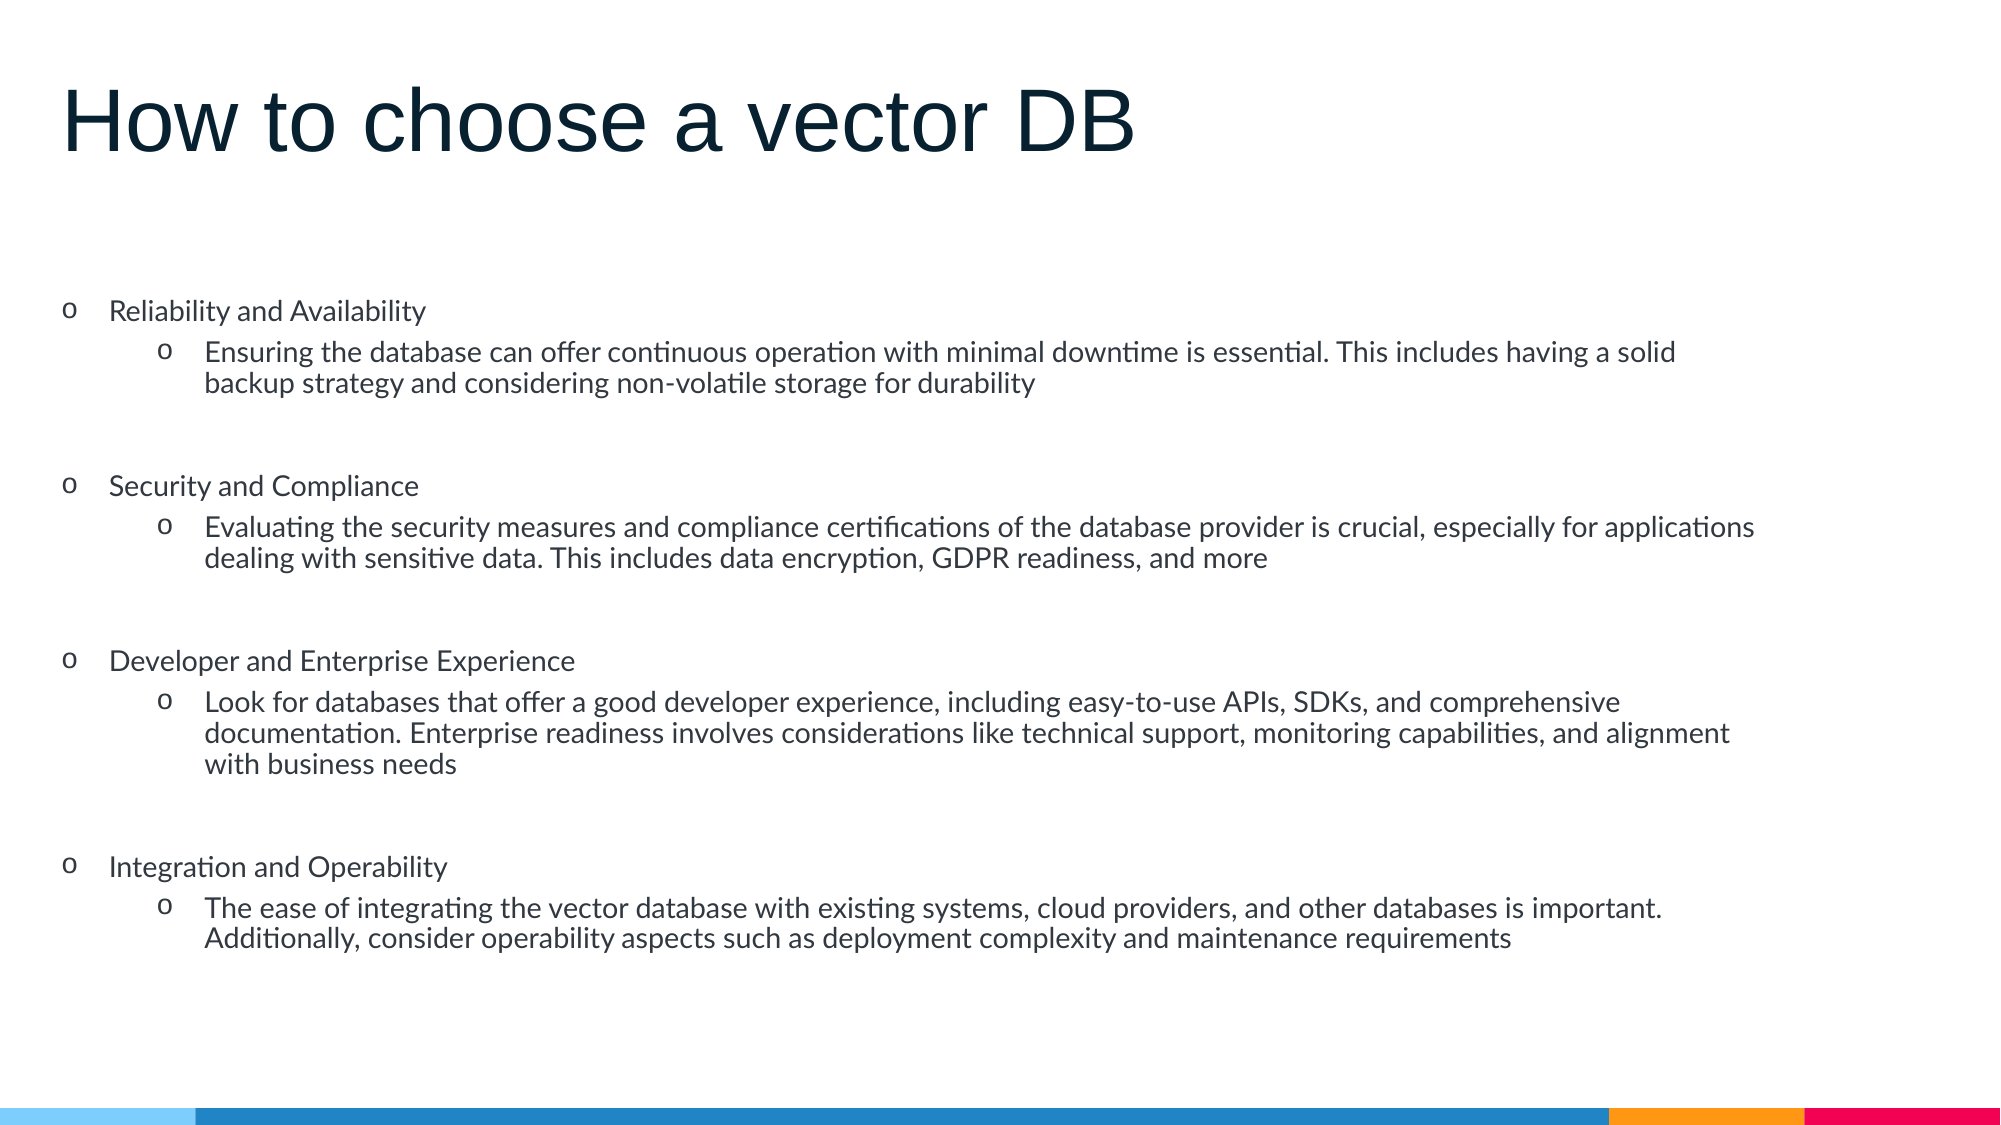

# How to choose a vector DB

Reliability and Availability
Ensuring the database can offer continuous operation with minimal downtime is essential. This includes having a solid backup strategy and considering non-volatile storage for durability

Security and Compliance
Evaluating the security measures and compliance certifications of the database provider is crucial, especially for applications dealing with sensitive data. This includes data encryption, GDPR readiness, and more

Developer and Enterprise Experience
Look for databases that offer a good developer experience, including easy-to-use APIs, SDKs, and comprehensive documentation. Enterprise readiness involves considerations like technical support, monitoring capabilities, and alignment with business needs

Integration and Operability
The ease of integrating the vector database with existing systems, cloud providers, and other databases is important. Additionally, consider operability aspects such as deployment complexity and maintenance requirements